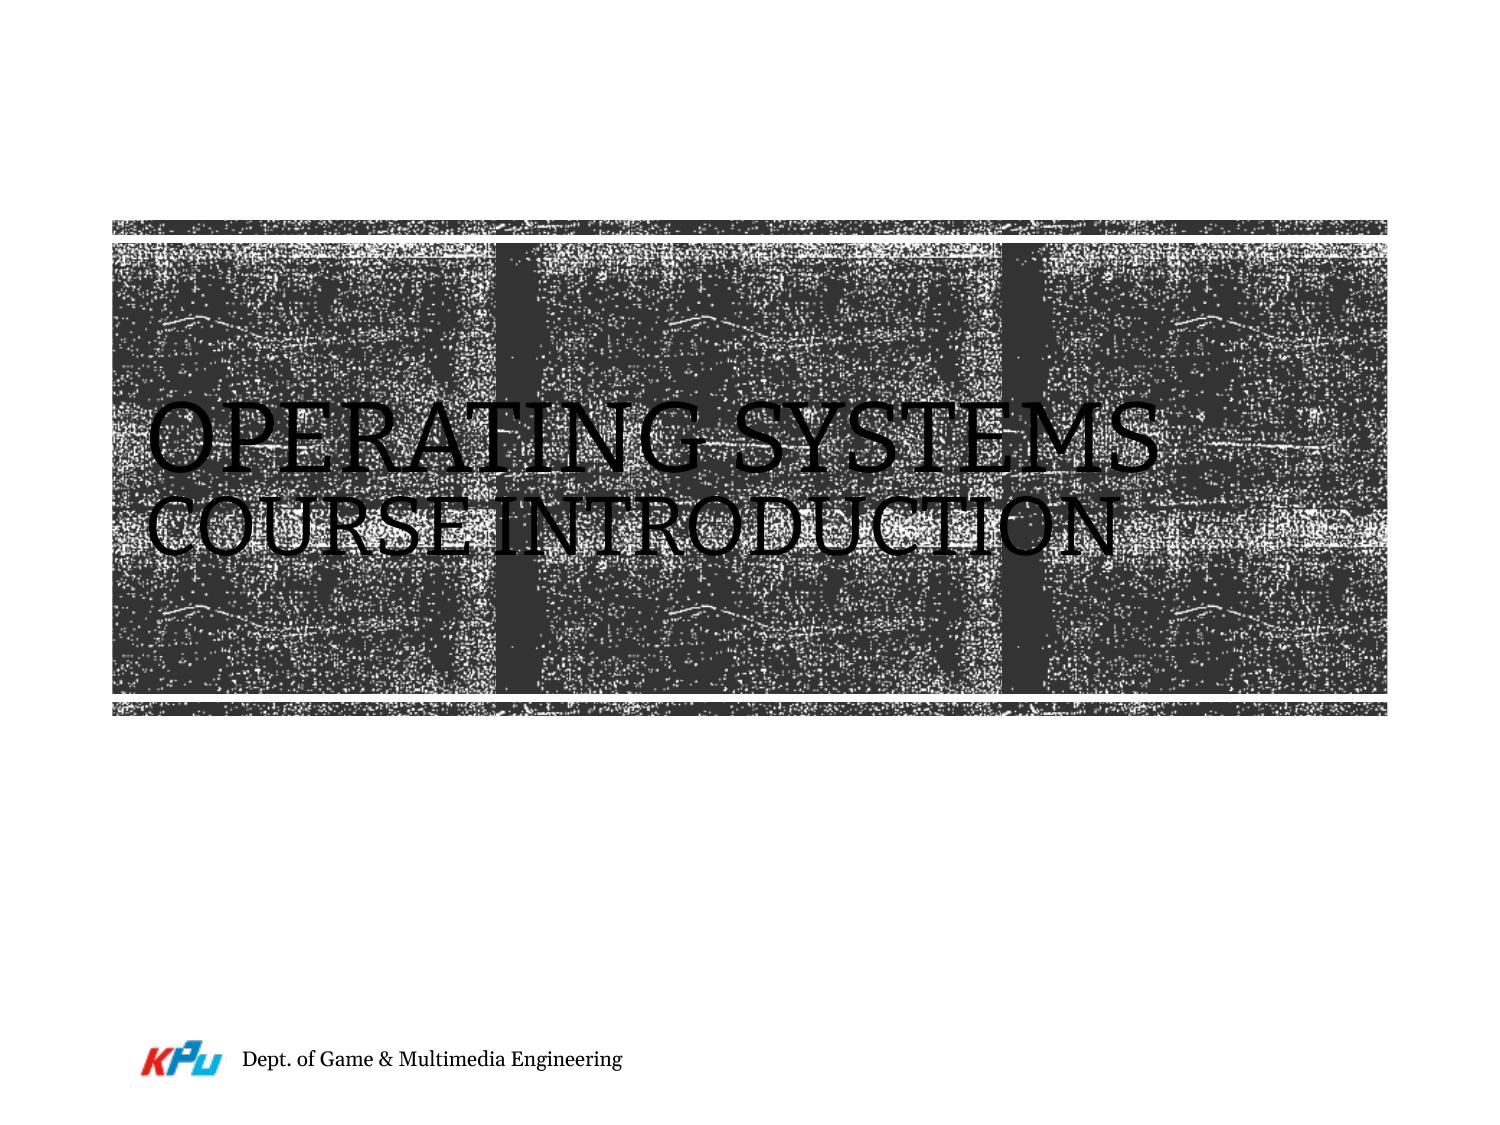

# Operating systems Course Introduction

Dept. of Game & Multimedia Engineering